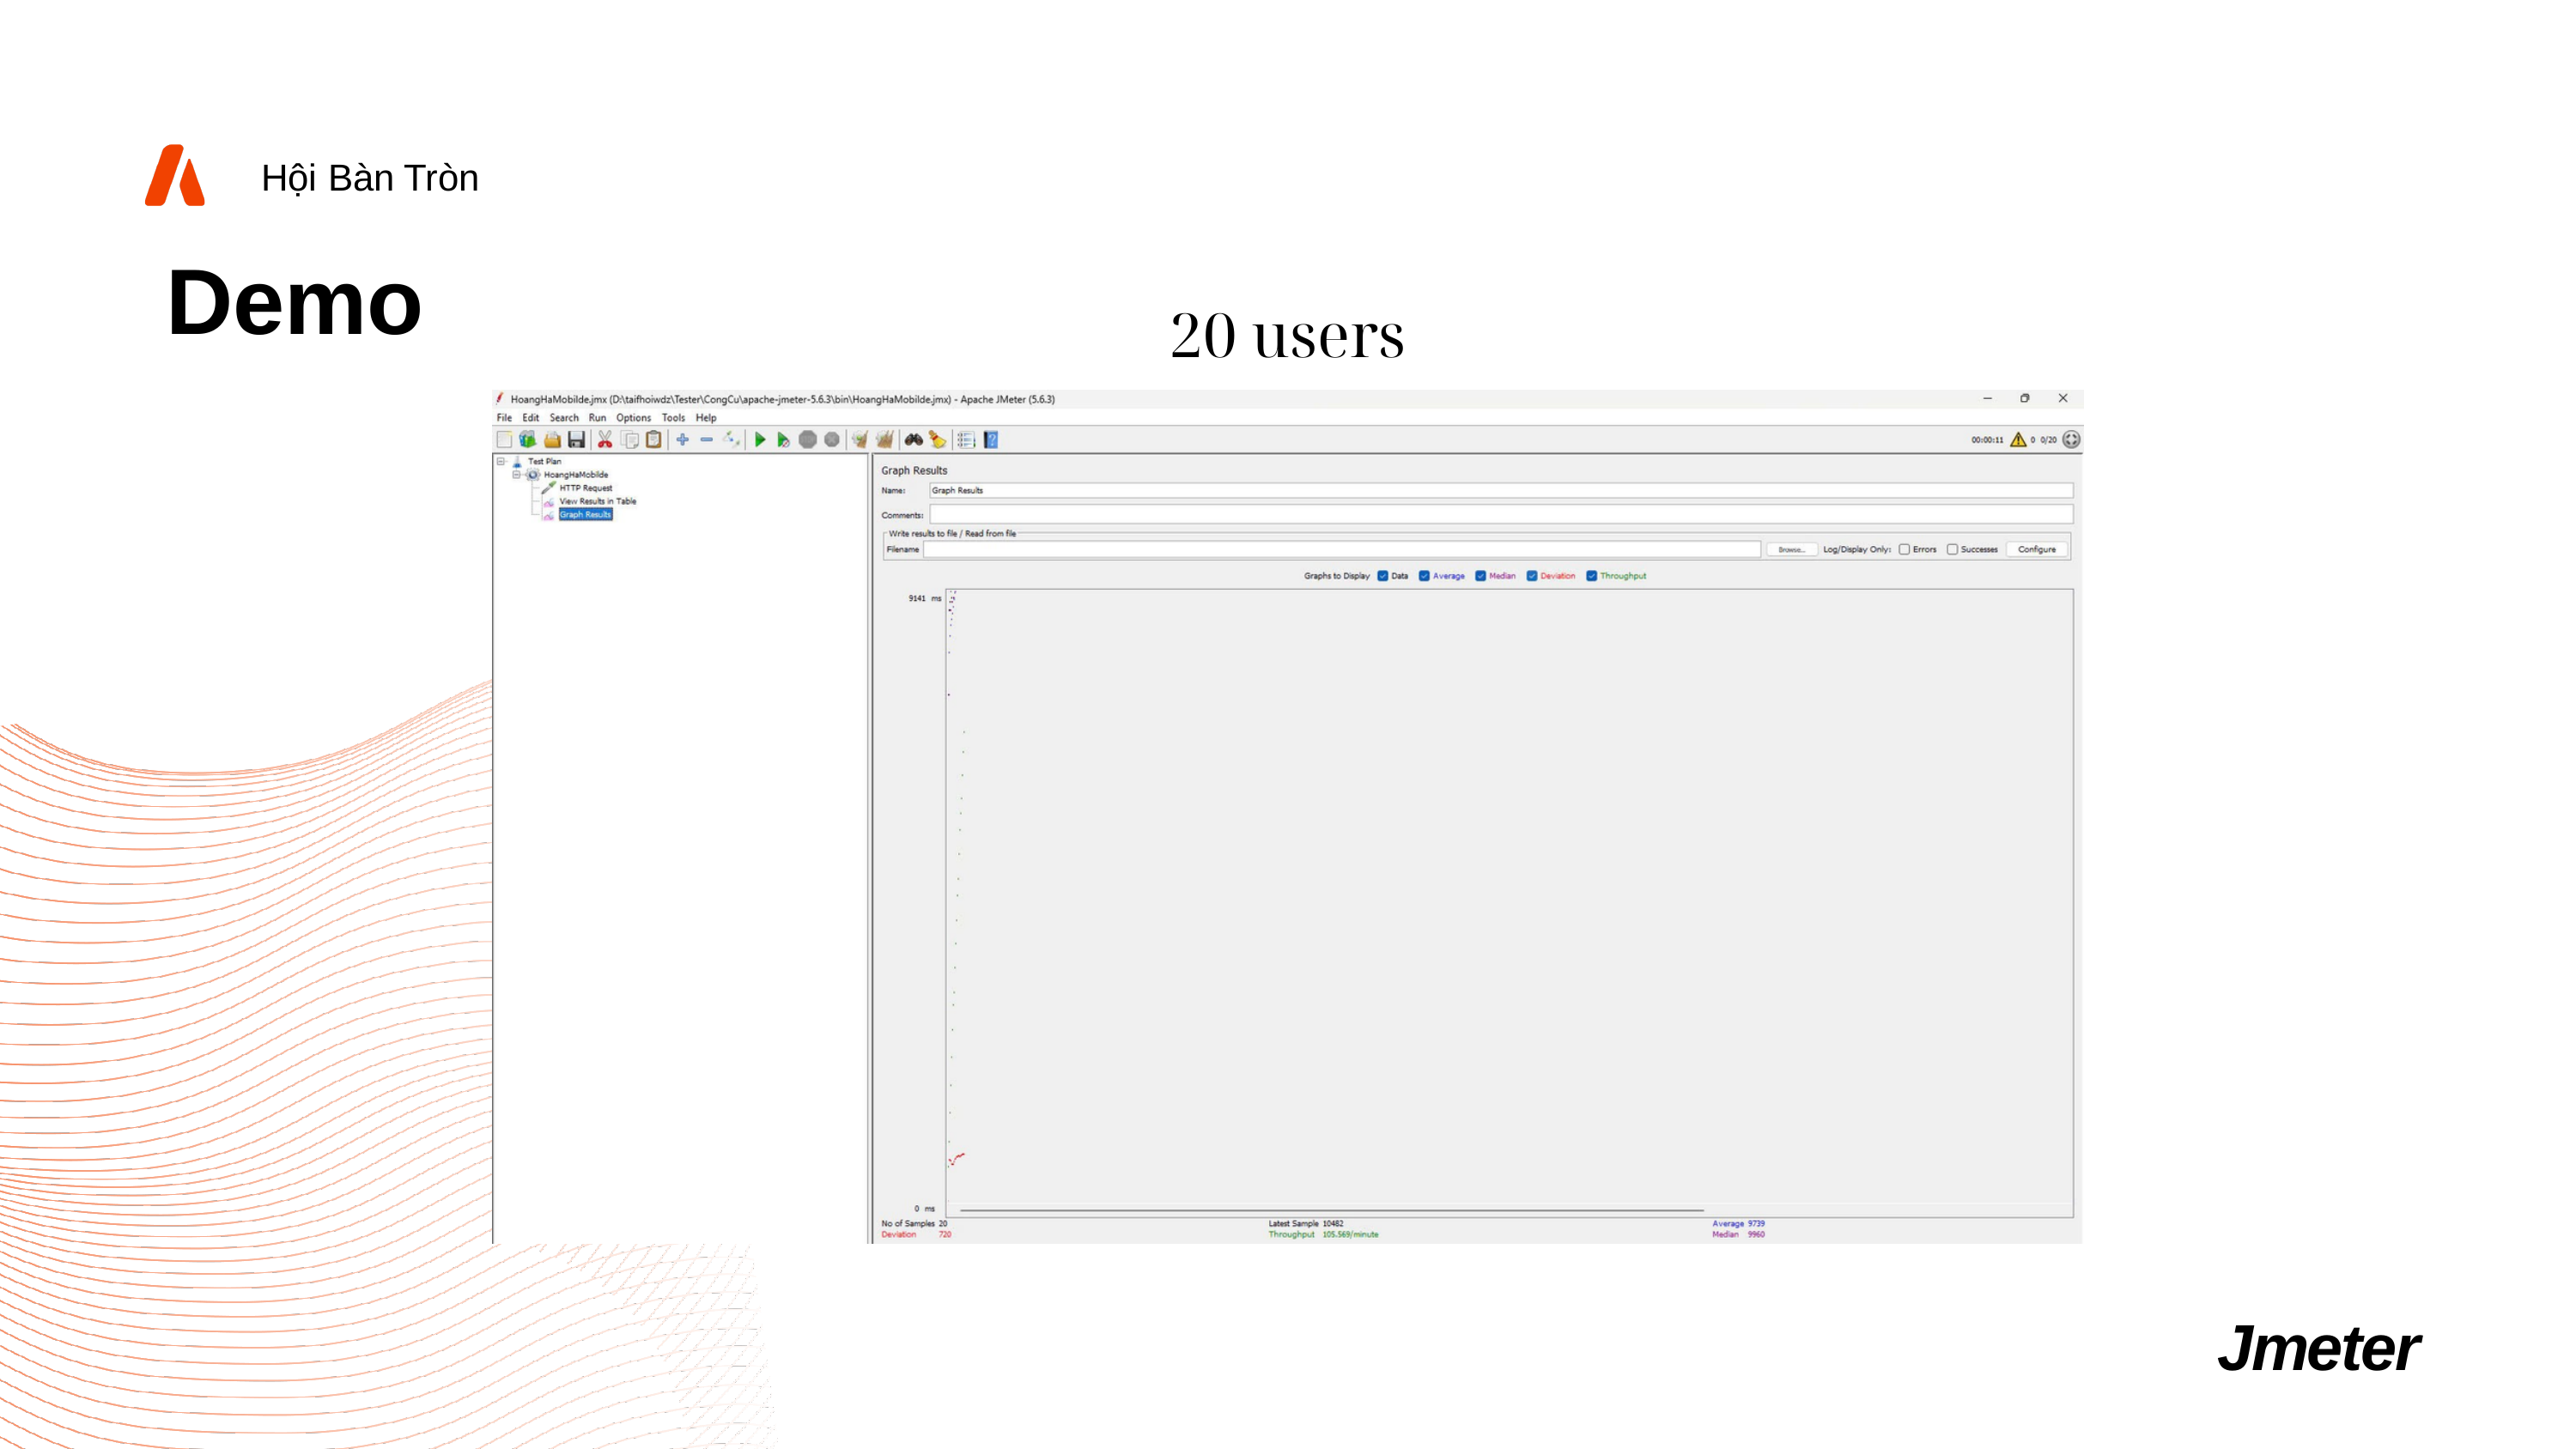

Hội Bàn Tròn
Demo
20 users

Jmeter